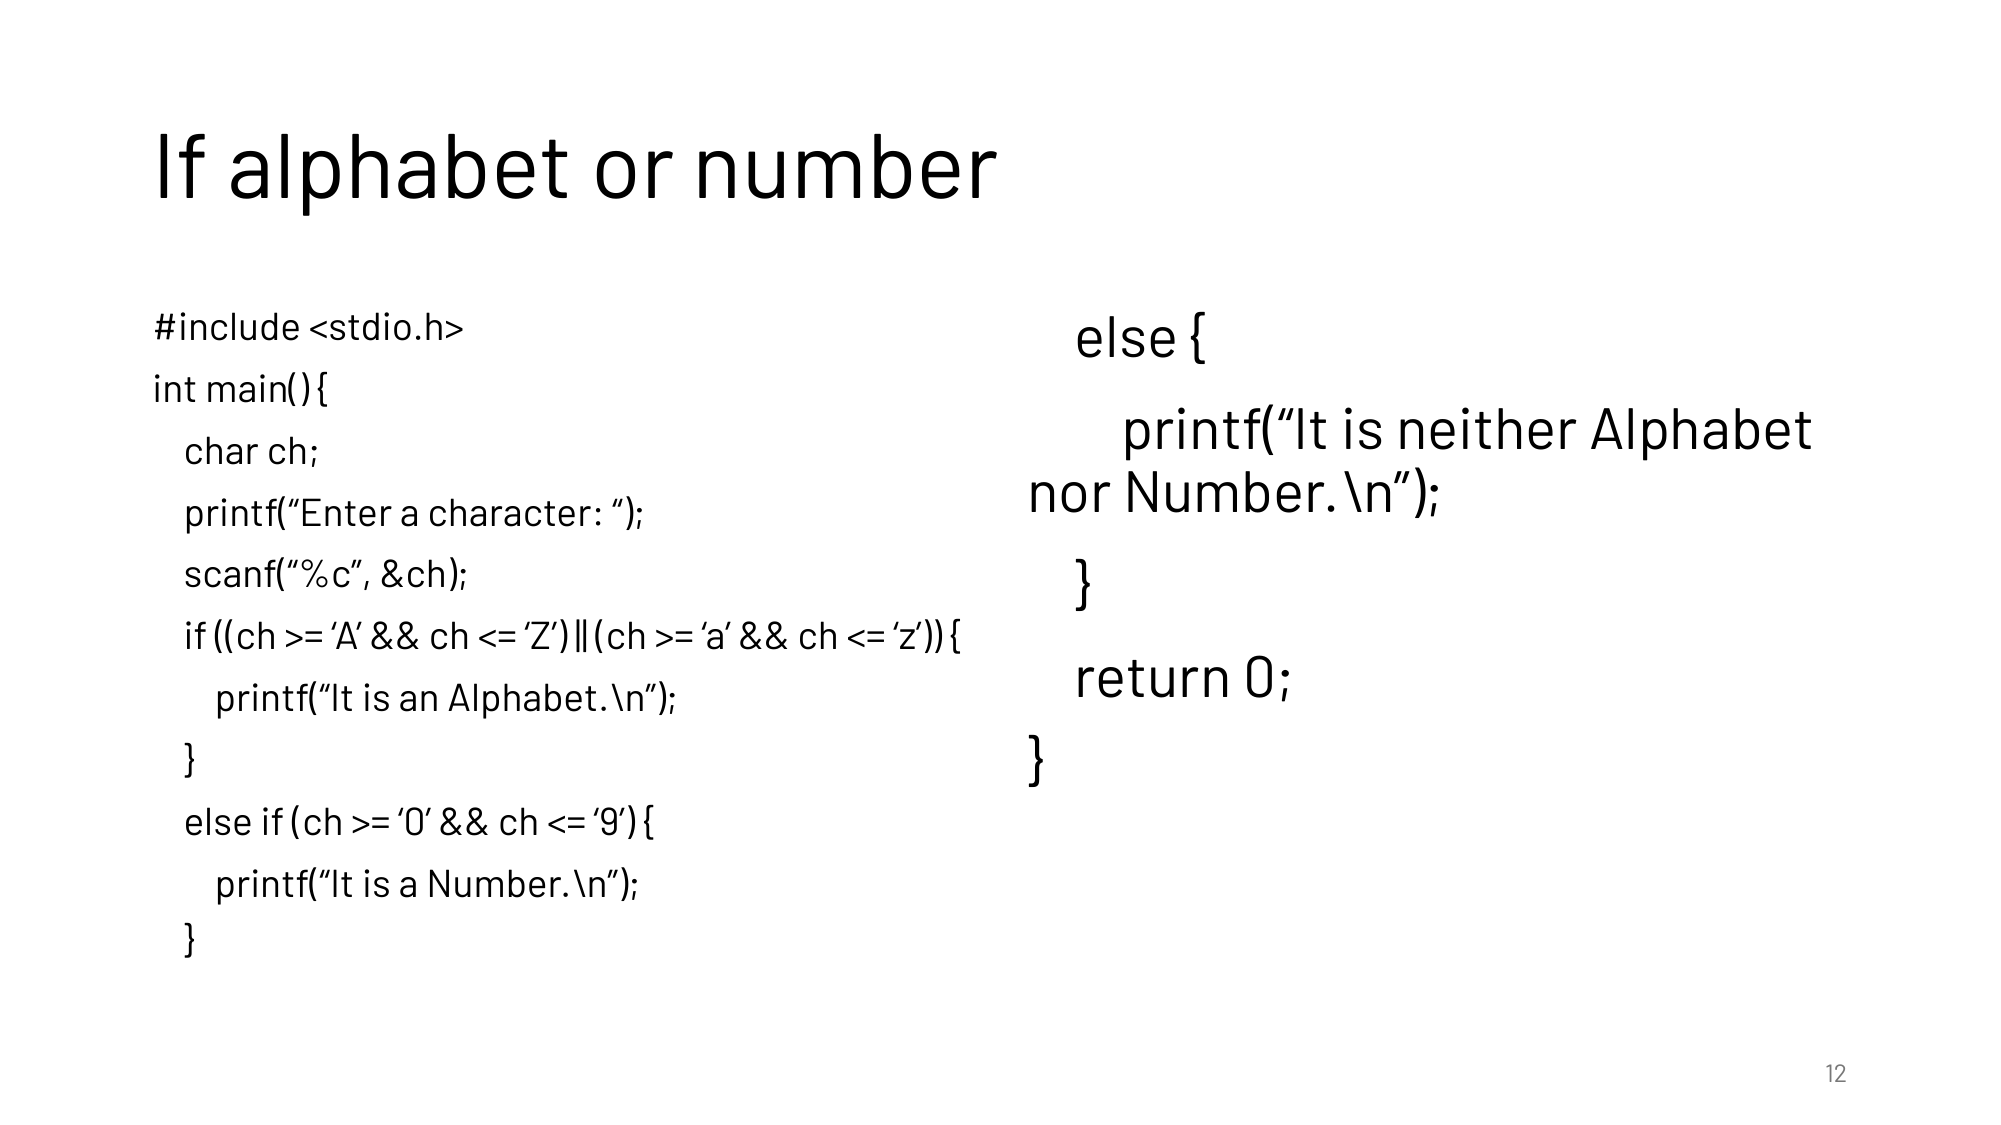

# If alphabet or number
#include <stdio.h>
int main() {
    char ch;
    printf(“Enter a character: “);
    scanf(“%c”, &ch);
    if ((ch >= ‘A’ && ch <= ‘Z’) || (ch >= ‘a’ && ch <= ‘z’)) {
        printf(“It is an Alphabet.\n”);
    }
    else if (ch >= ‘0’ && ch <= ‘9’) {
        printf(“It is a Number.\n”);
    }
    else {
        printf(“It is neither Alphabet nor Number.\n”);
    }
    return 0;
}
12